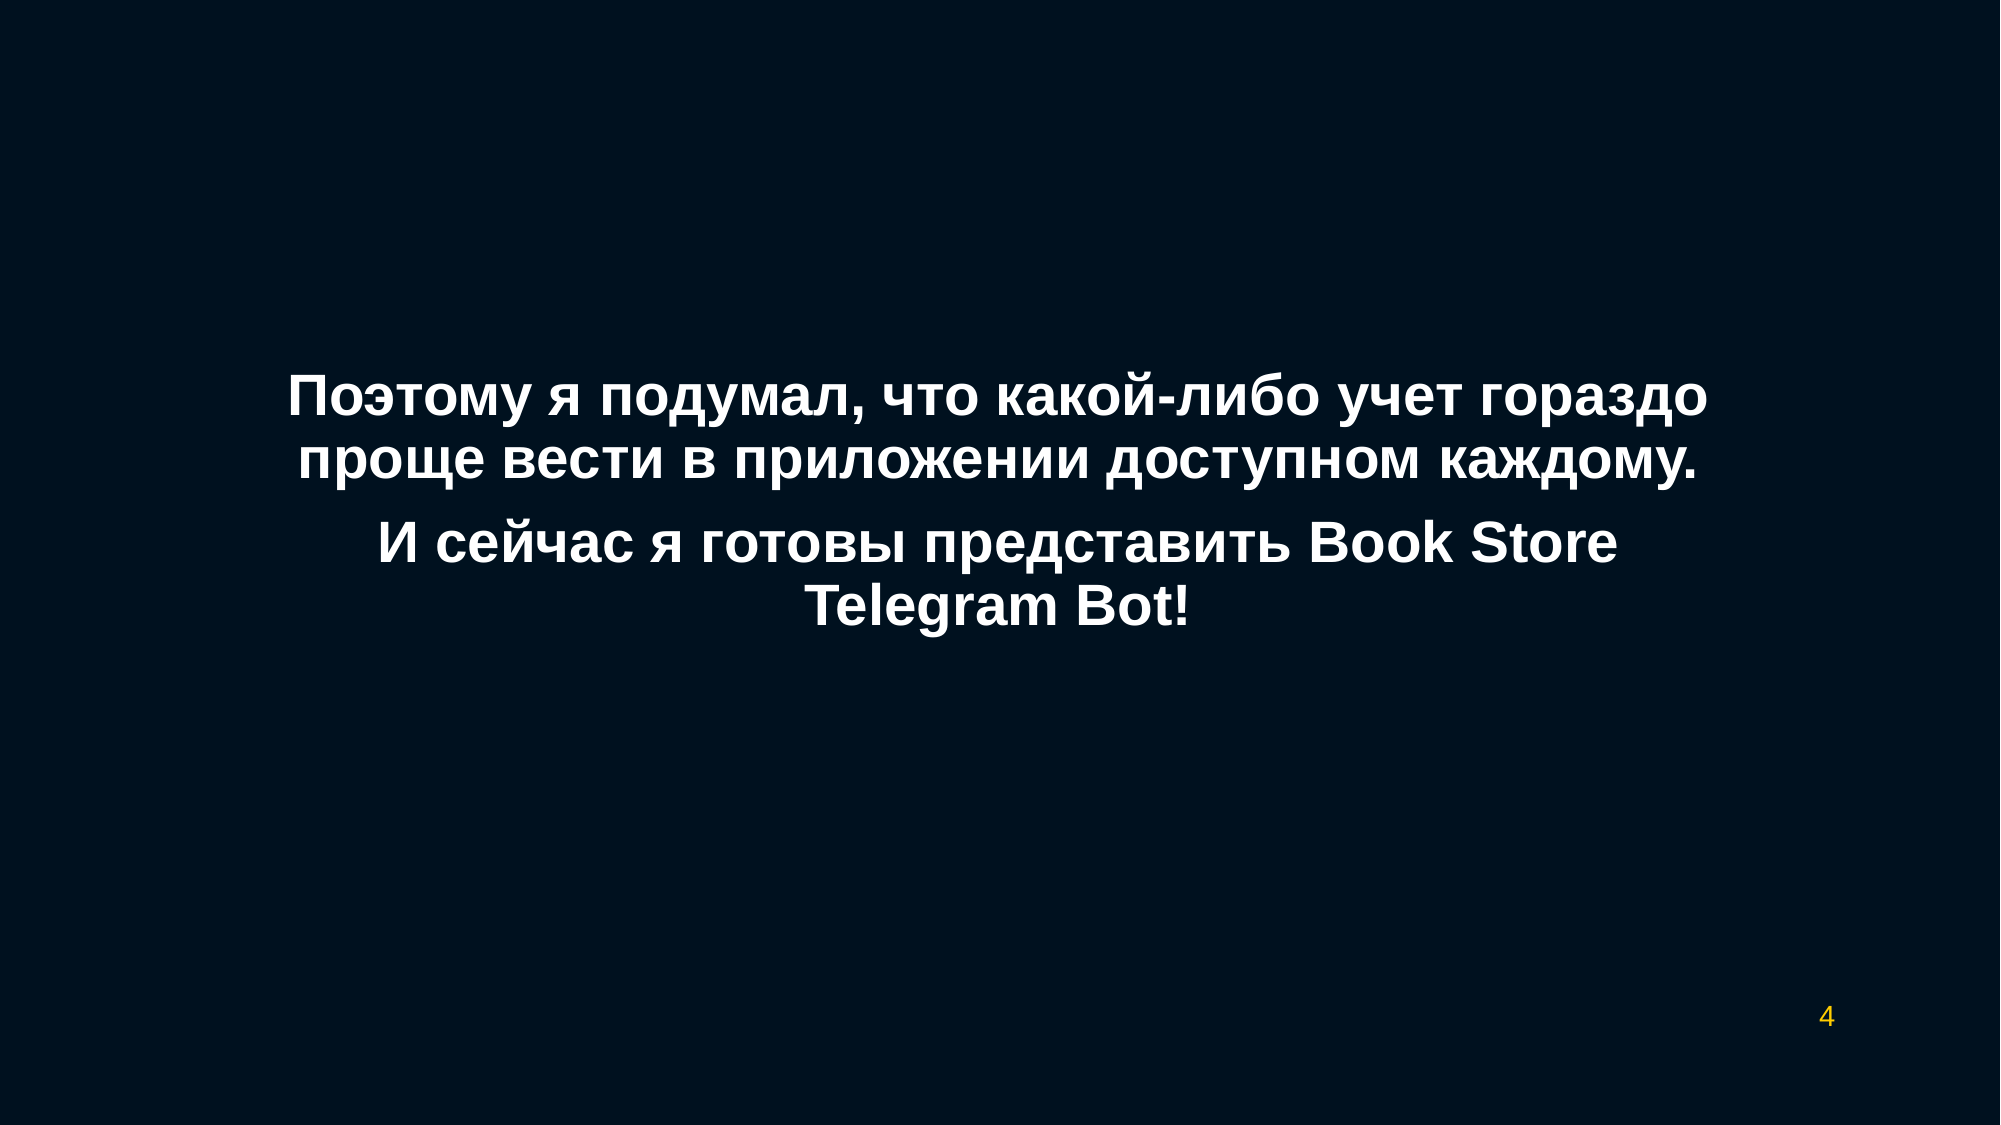

Поэтому я подумал, что какой-либо учет гораздо проще вести в приложении доступном каждому.
И сейчас я готовы представить Book Store Telegram Bot!
4